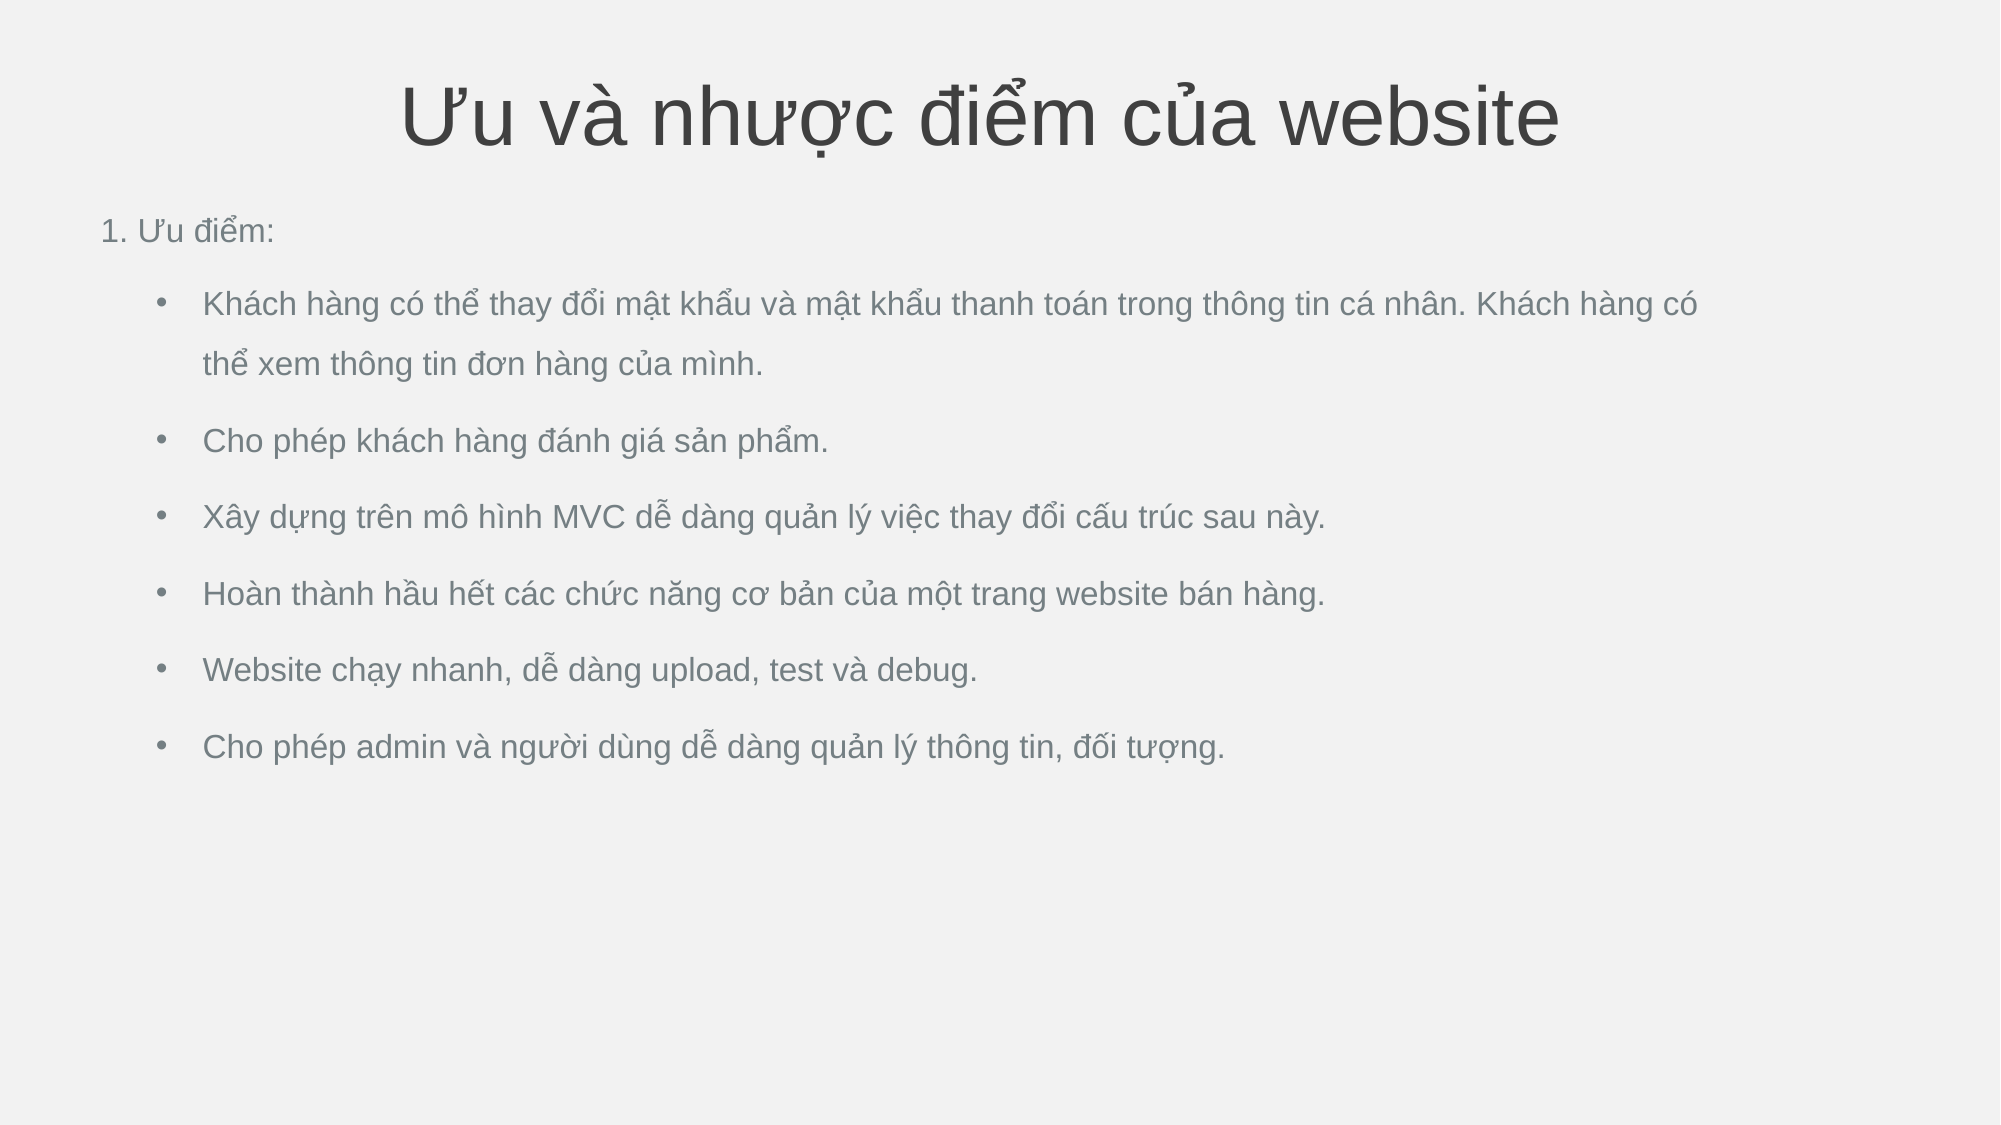

Ưu và nhược điểm của website
1. Ưu điểm:
Khách hàng có thể thay đổi mật khẩu và mật khẩu thanh toán trong thông tin cá nhân. Khách hàng có thể xem thông tin đơn hàng của mình.
Cho phép khách hàng đánh giá sản phẩm.
Xây dựng trên mô hình MVC dễ dàng quản lý việc thay đổi cấu trúc sau này.
Hoàn thành hầu hết các chức năng cơ bản của một trang website bán hàng.
Website chạy nhanh, dễ dàng upload, test và debug.
Cho phép admin và người dùng dễ dàng quản lý thông tin, đối tượng.